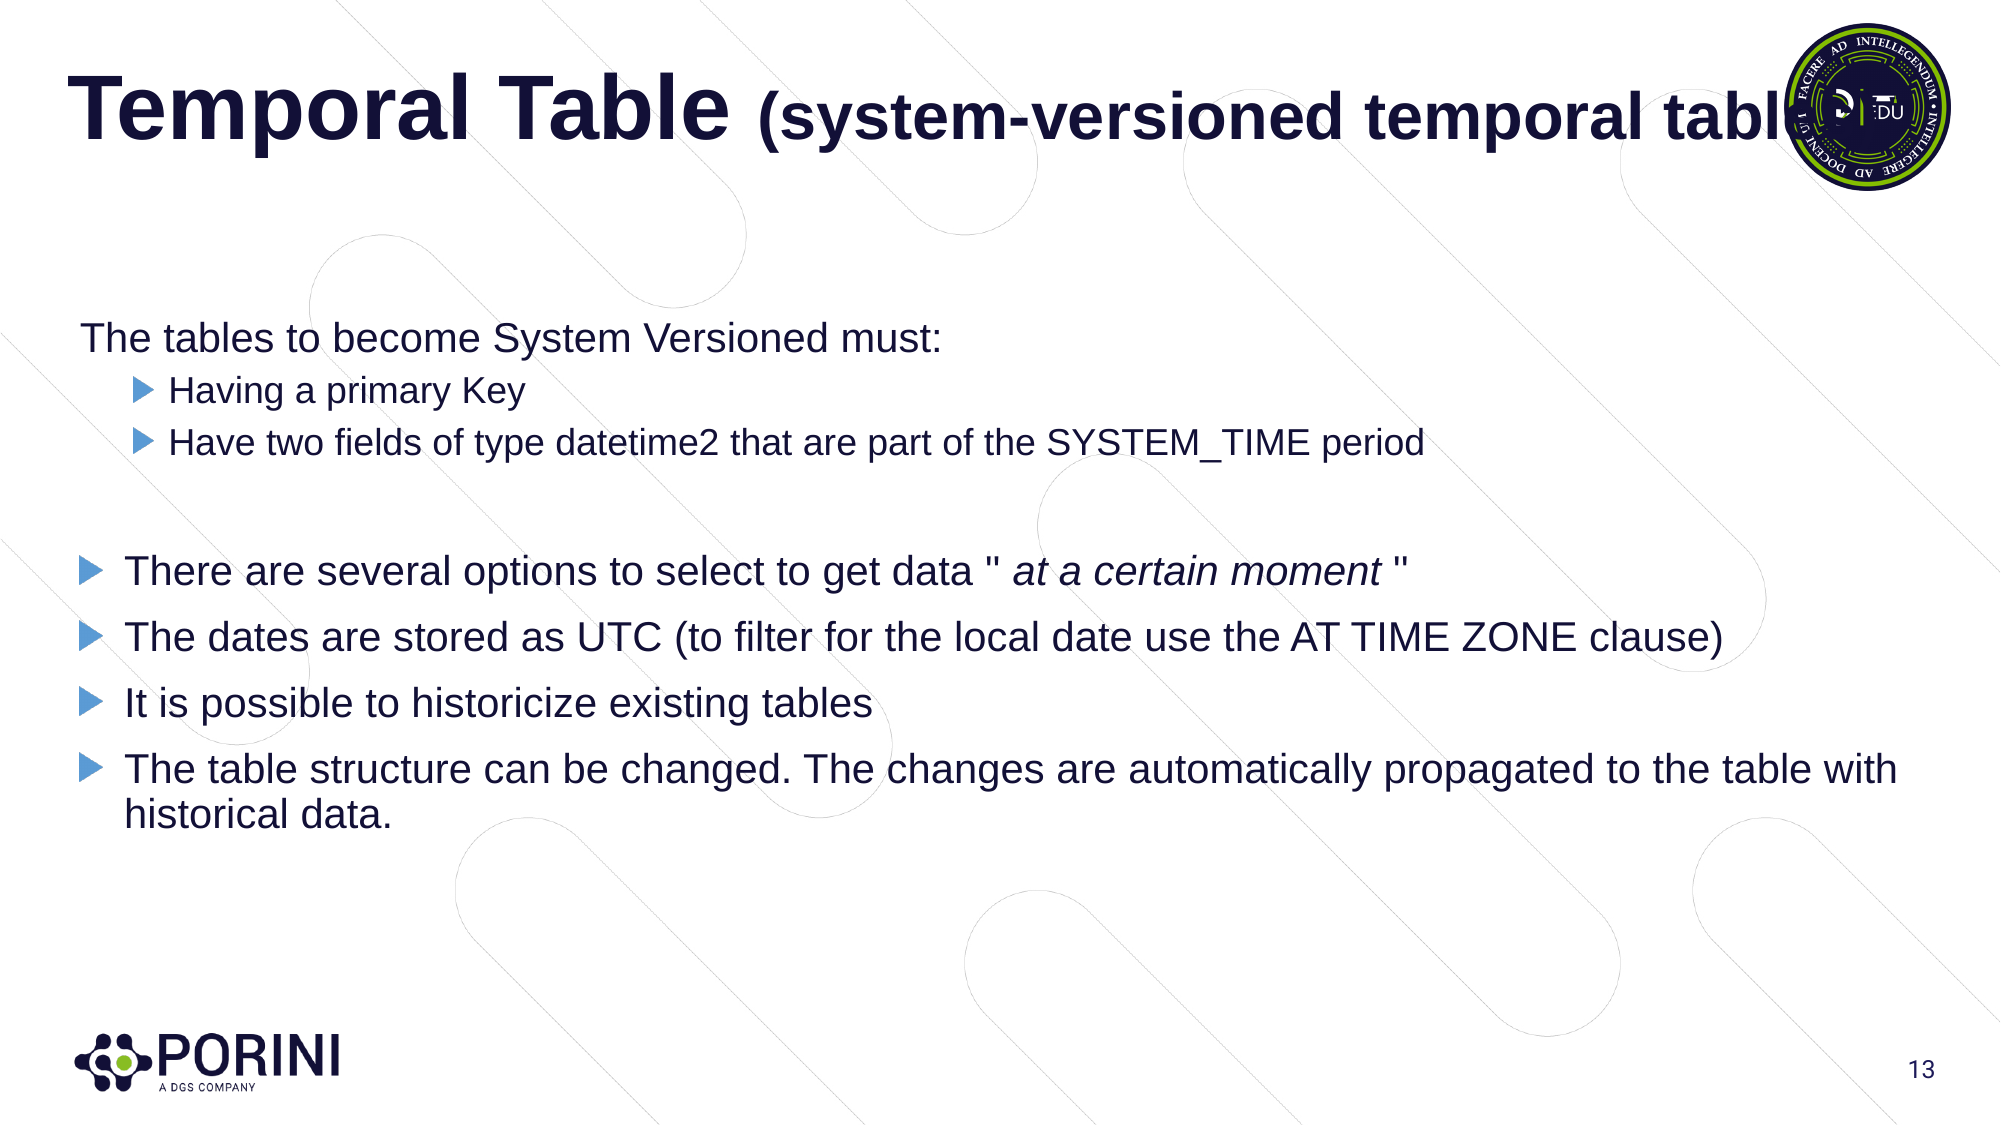

# Temporal Table (system-versioned temporal tables)

The tables to become System Versioned must:
Having a primary Key
Have two fields of type datetime2 that are part of the SYSTEM_TIME period

There are several options to select to get data '' at a certain moment ''
The dates are stored as UTC (to filter for the local date use the AT TIME ZONE clause)
It is possible to historicize existing tables
The table structure can be changed. The changes are automatically propagated to the table with historical data.

13